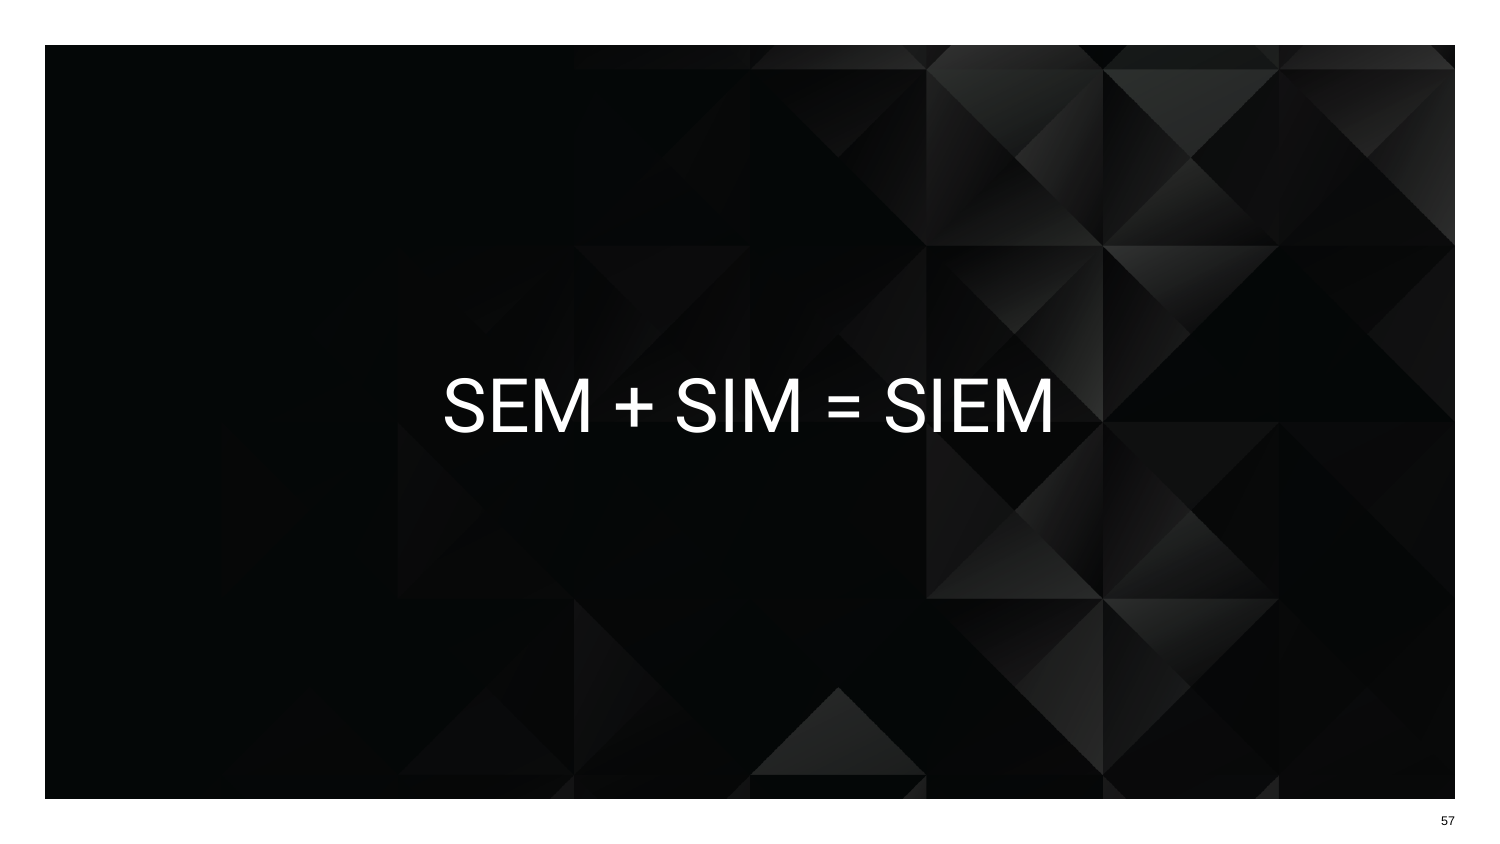

# SEM + SIM = SIEM
57